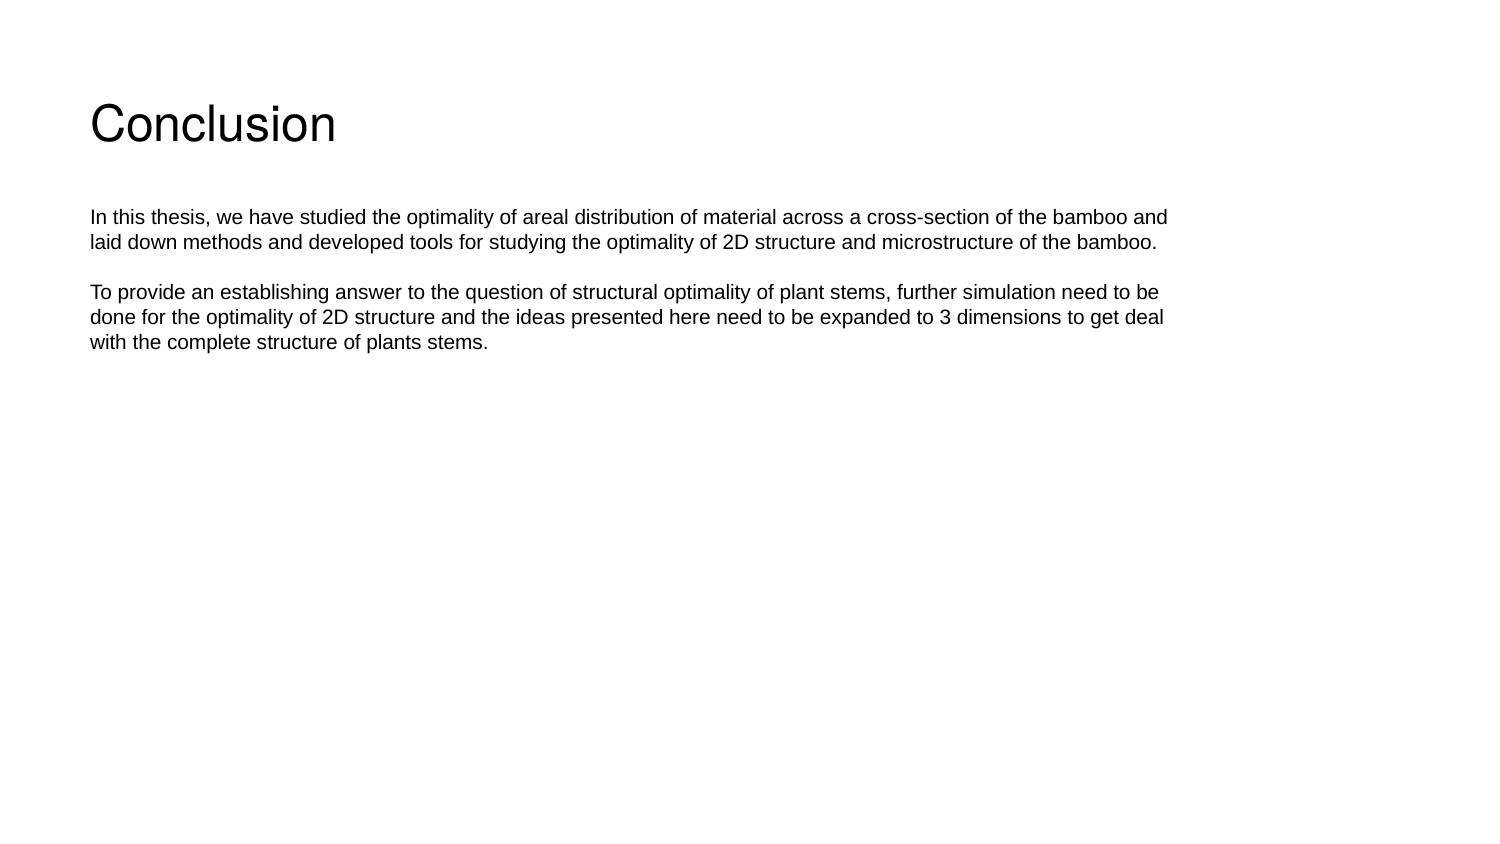

Conclusion
In this thesis, we have studied the optimality of areal distribution of material across a cross-section of the bamboo and laid down methods and developed tools for studying the optimality of 2D structure and microstructure of the bamboo.

To provide an establishing answer to the question of structural optimality of plant stems, further simulation need to be done for the optimality of 2D structure and the ideas presented here need to be expanded to 3 dimensions to get deal with the complete structure of plants stems.